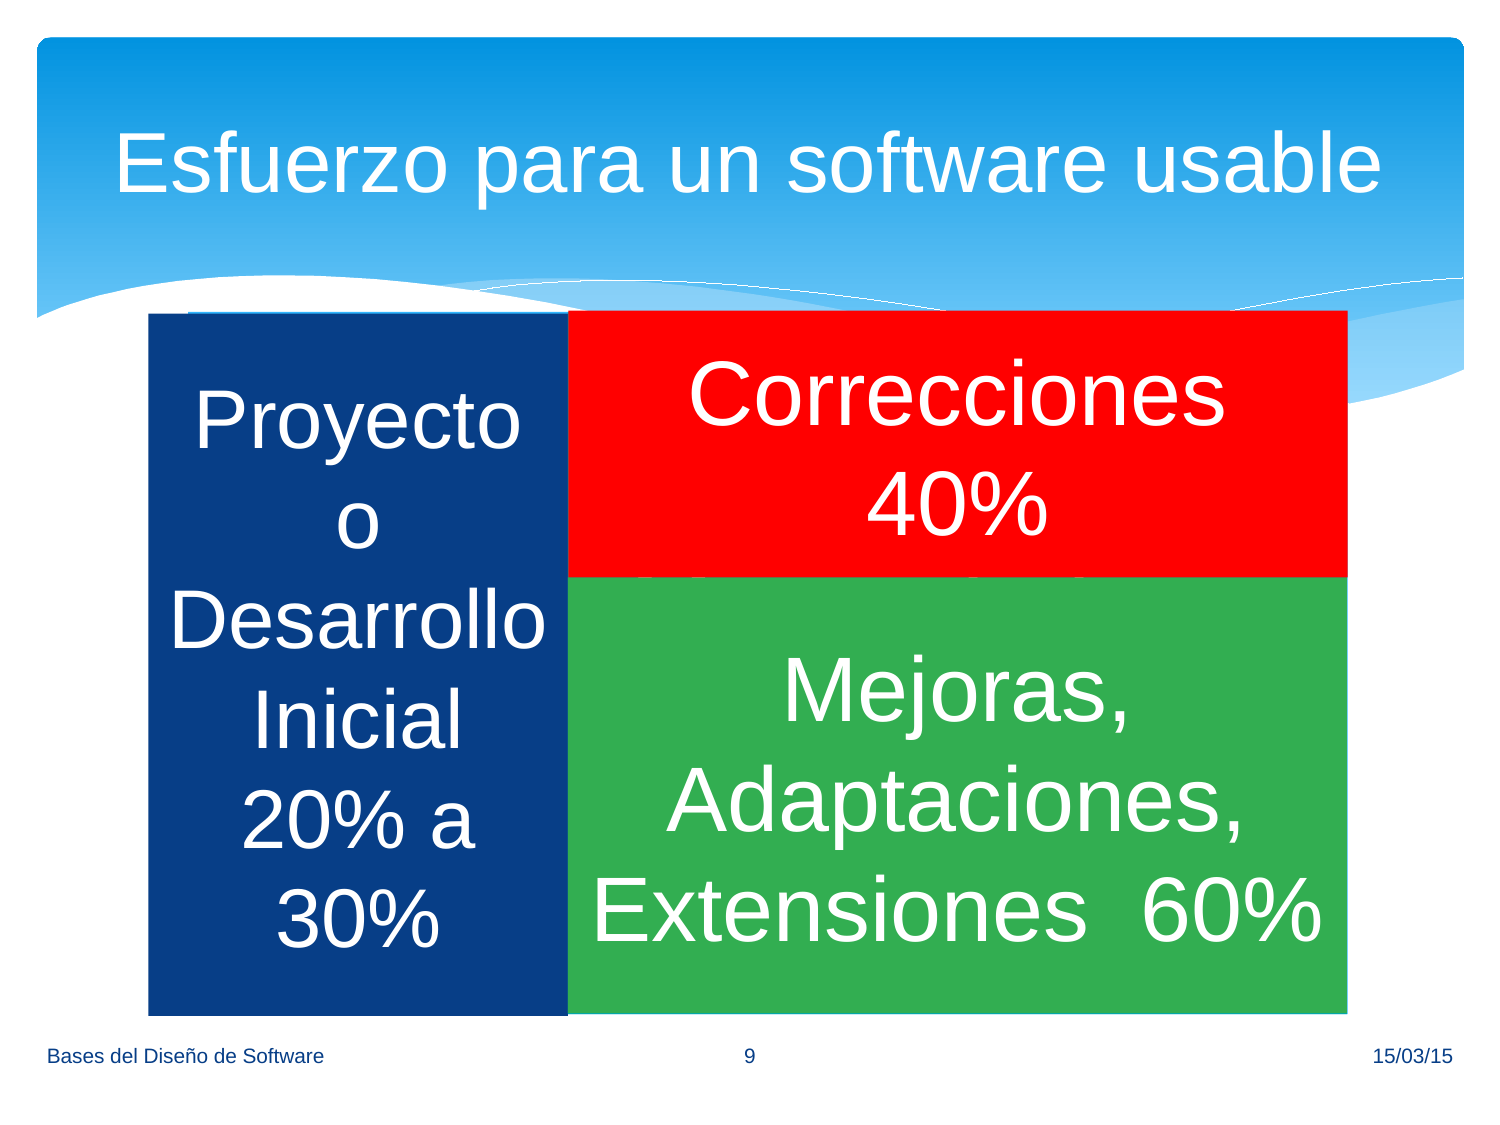

# Esfuerzo para un software usable
Correcciones 40%
100 %
Mantenimiento 70% a 80%
Proyecto o Desarrollo Inicial 20% a 30%
Mejoras, Adaptaciones, Extensiones  60%
9
Bases del Diseño de Software
15/03/15